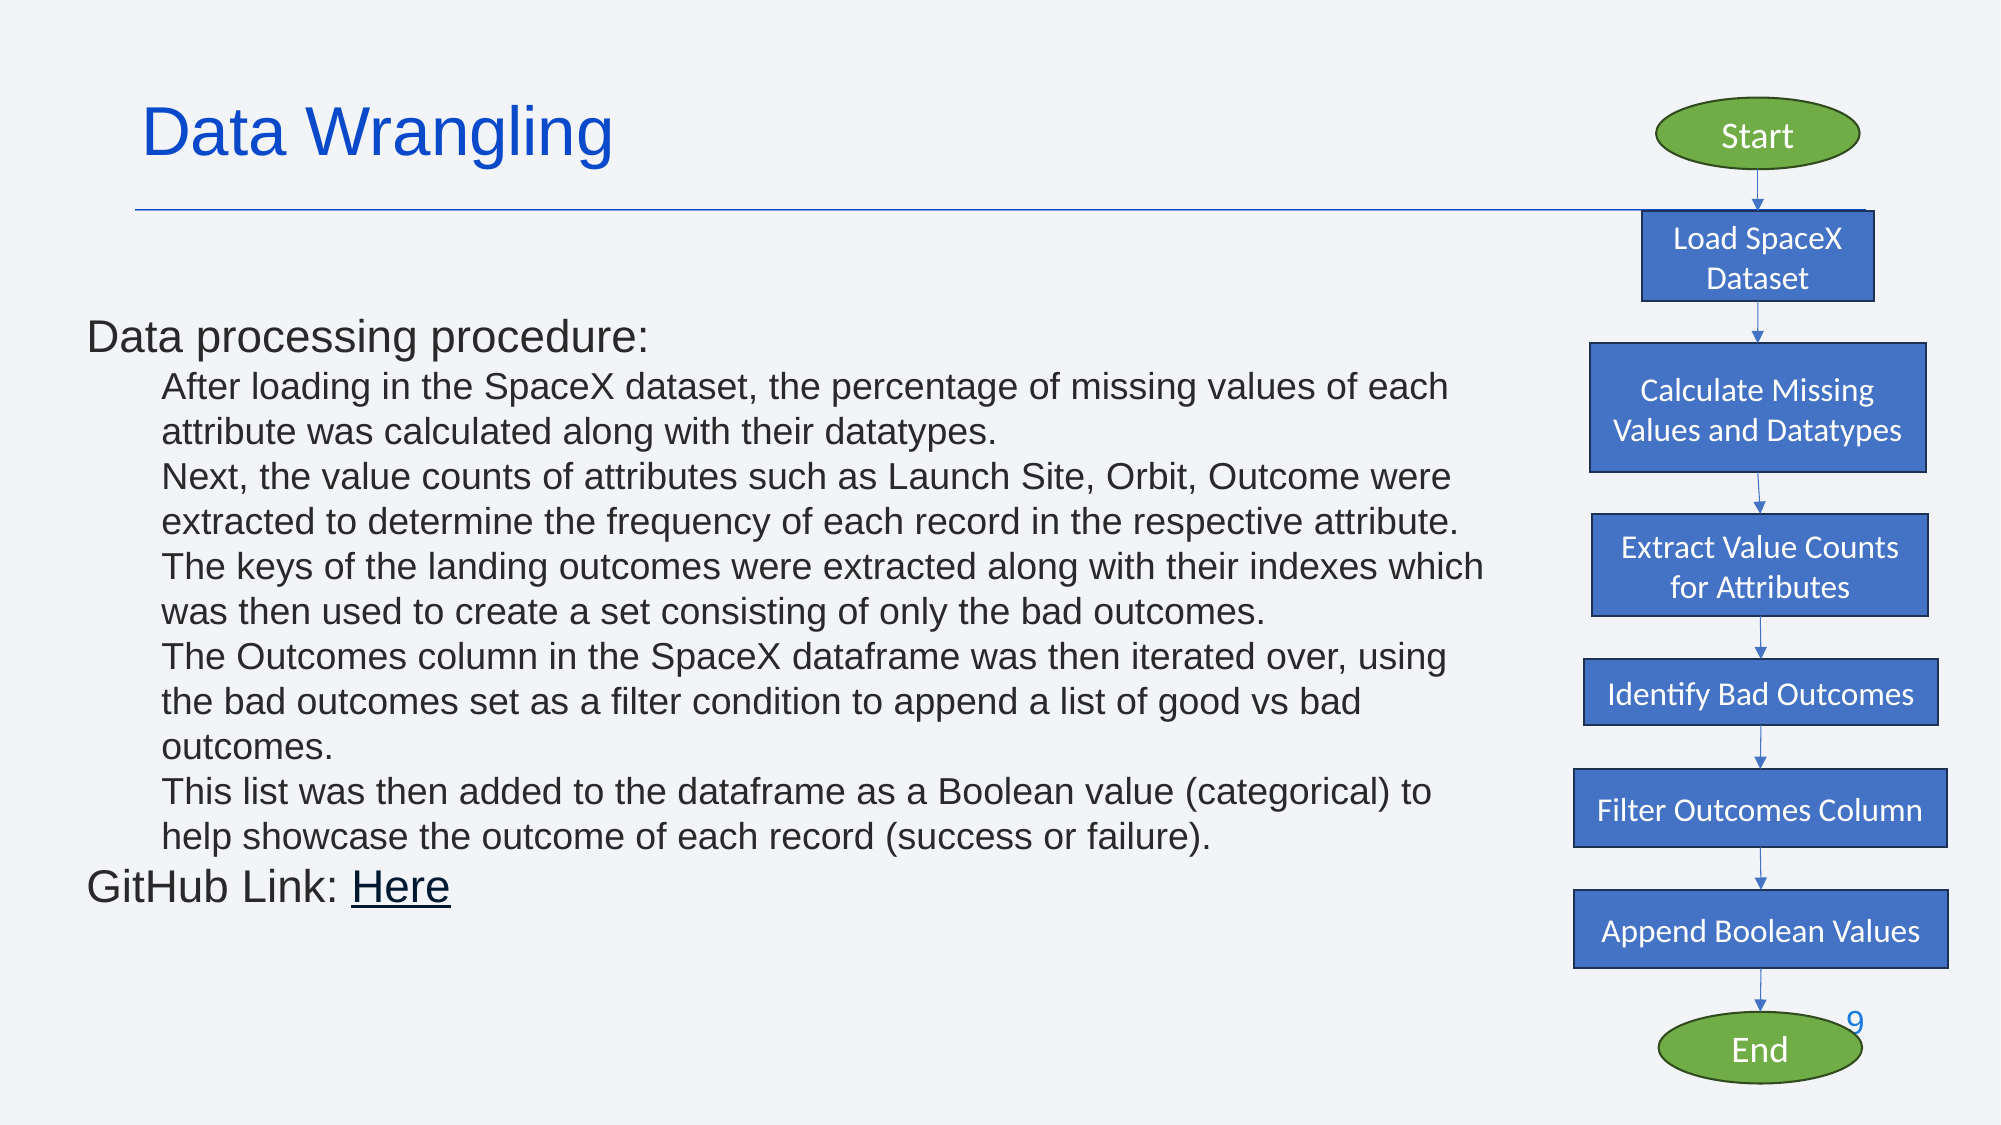

Data Wrangling
Start
Load SpaceX Dataset
Calculate Missing Values and Datatypes
Extract Value Counts for Attributes
Identify Bad Outcomes
Filter Outcomes Column
Append Boolean Values
End
Data processing procedure:
After loading in the SpaceX dataset, the percentage of missing values of each attribute was calculated along with their datatypes.
Next, the value counts of attributes such as Launch Site, Orbit, Outcome were extracted to determine the frequency of each record in the respective attribute.
The keys of the landing outcomes were extracted along with their indexes which was then used to create a set consisting of only the bad outcomes.
The Outcomes column in the SpaceX dataframe was then iterated over, using the bad outcomes set as a filter condition to append a list of good vs bad outcomes.
This list was then added to the dataframe as a Boolean value (categorical) to help showcase the outcome of each record (success or failure).
GitHub Link: Here

9